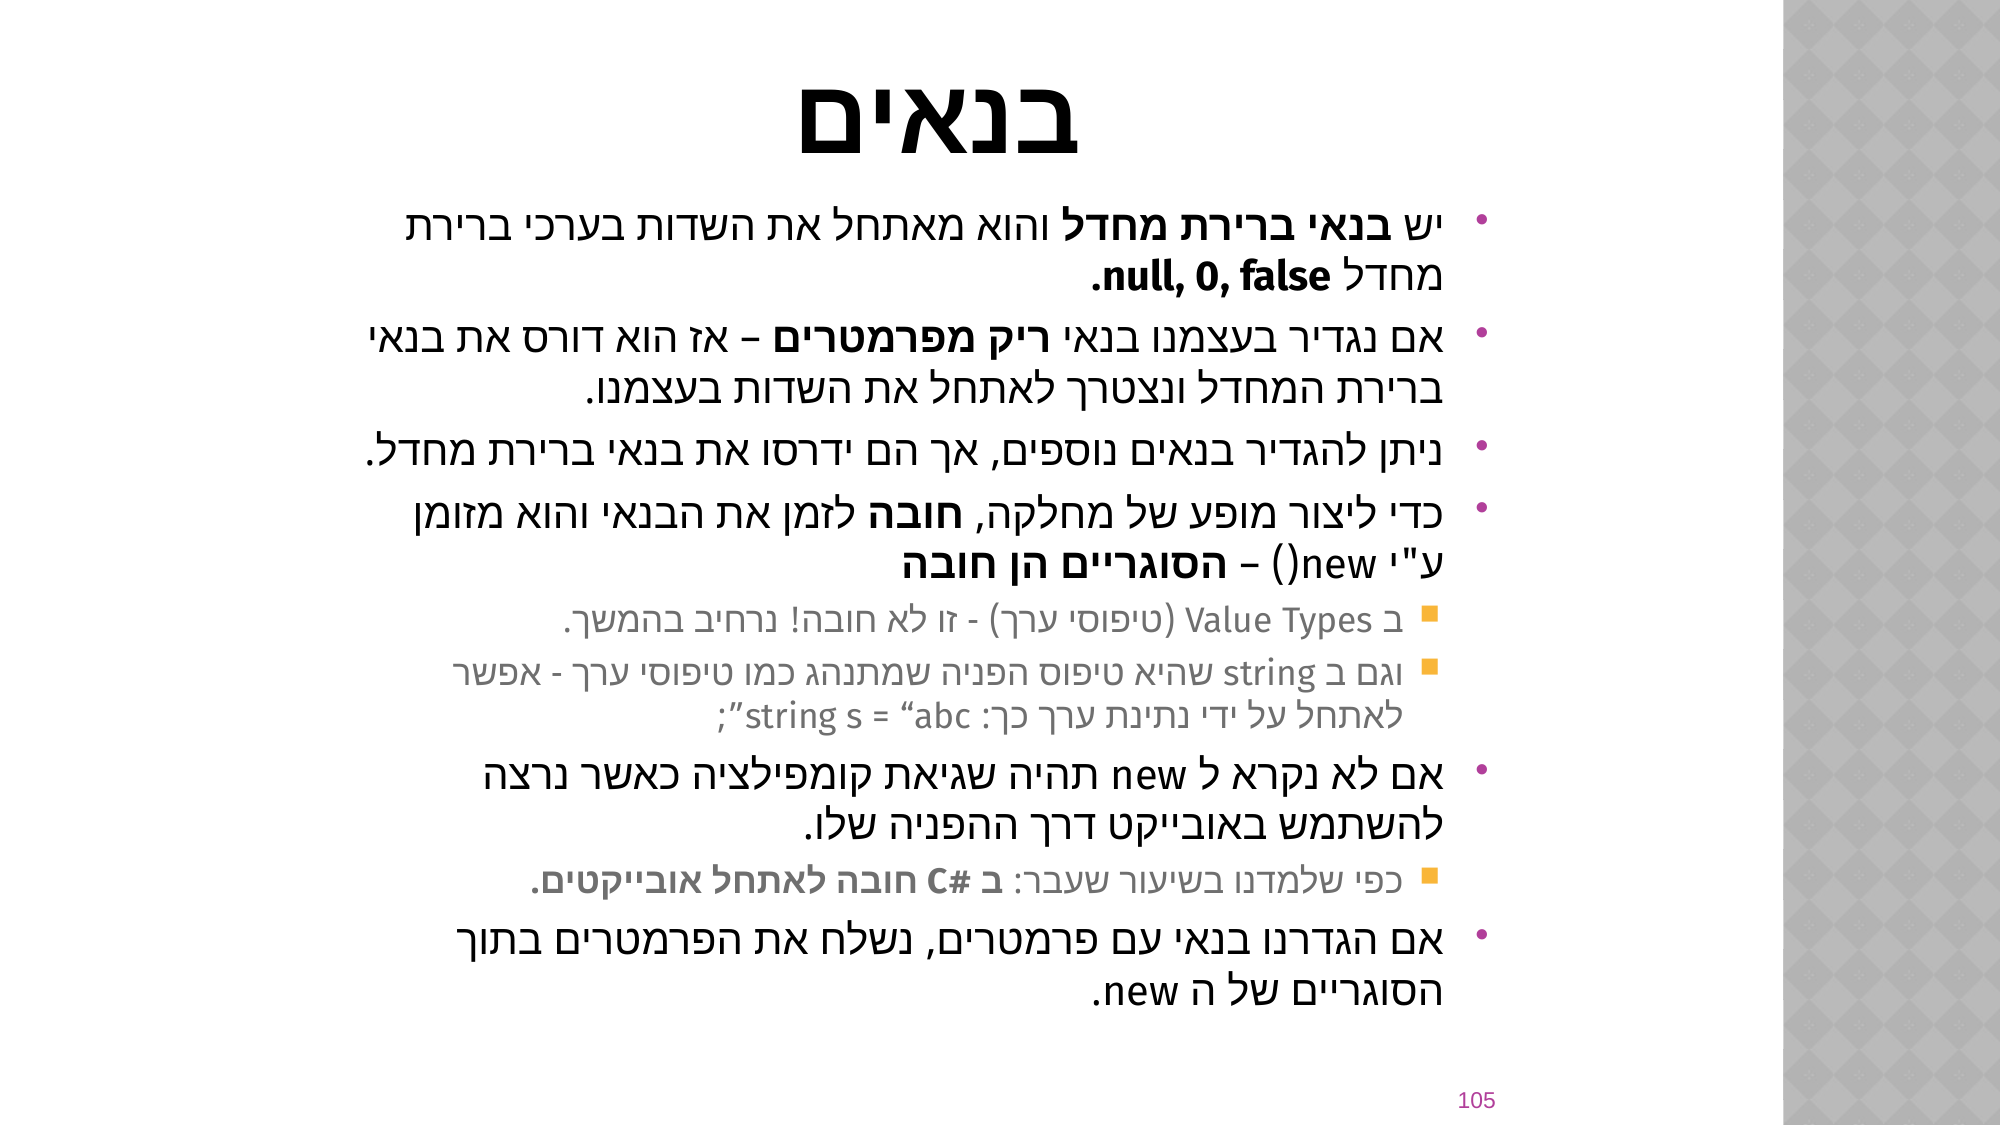

# בנאים
יש בנאי ברירת מחדל והוא מאתחל את השדות בערכי ברירת מחדל null, 0, false.
אם נגדיר בעצמנו בנאי ריק מפרמטרים – אז הוא דורס את בנאי ברירת המחדל ונצטרך לאתחל את השדות בעצמנו.
ניתן להגדיר בנאים נוספים, אך הם ידרסו את בנאי ברירת מחדל.
כדי ליצור מופע של מחלקה, חובה לזמן את הבנאי והוא מזומן ע"י new() – הסוגריים הן חובה
ב Value Types (טיפוסי ערך) - זו לא חובה! נרחיב בהמשך.
וגם ב string שהיא טיפוס הפניה שמתנהג כמו טיפוסי ערך - אפשר לאתחל על ידי נתינת ערך כך: string s = “abc”;
אם לא נקרא ל new תהיה שגיאת קומפילציה כאשר נרצה להשתמש באובייקט דרך ההפניה שלו.
כפי שלמדנו בשיעור שעבר: ב #C חובה לאתחל אובייקטים.
אם הגדרנו בנאי עם פרמטרים, נשלח את הפרמטרים בתוך הסוגריים של ה new.
105